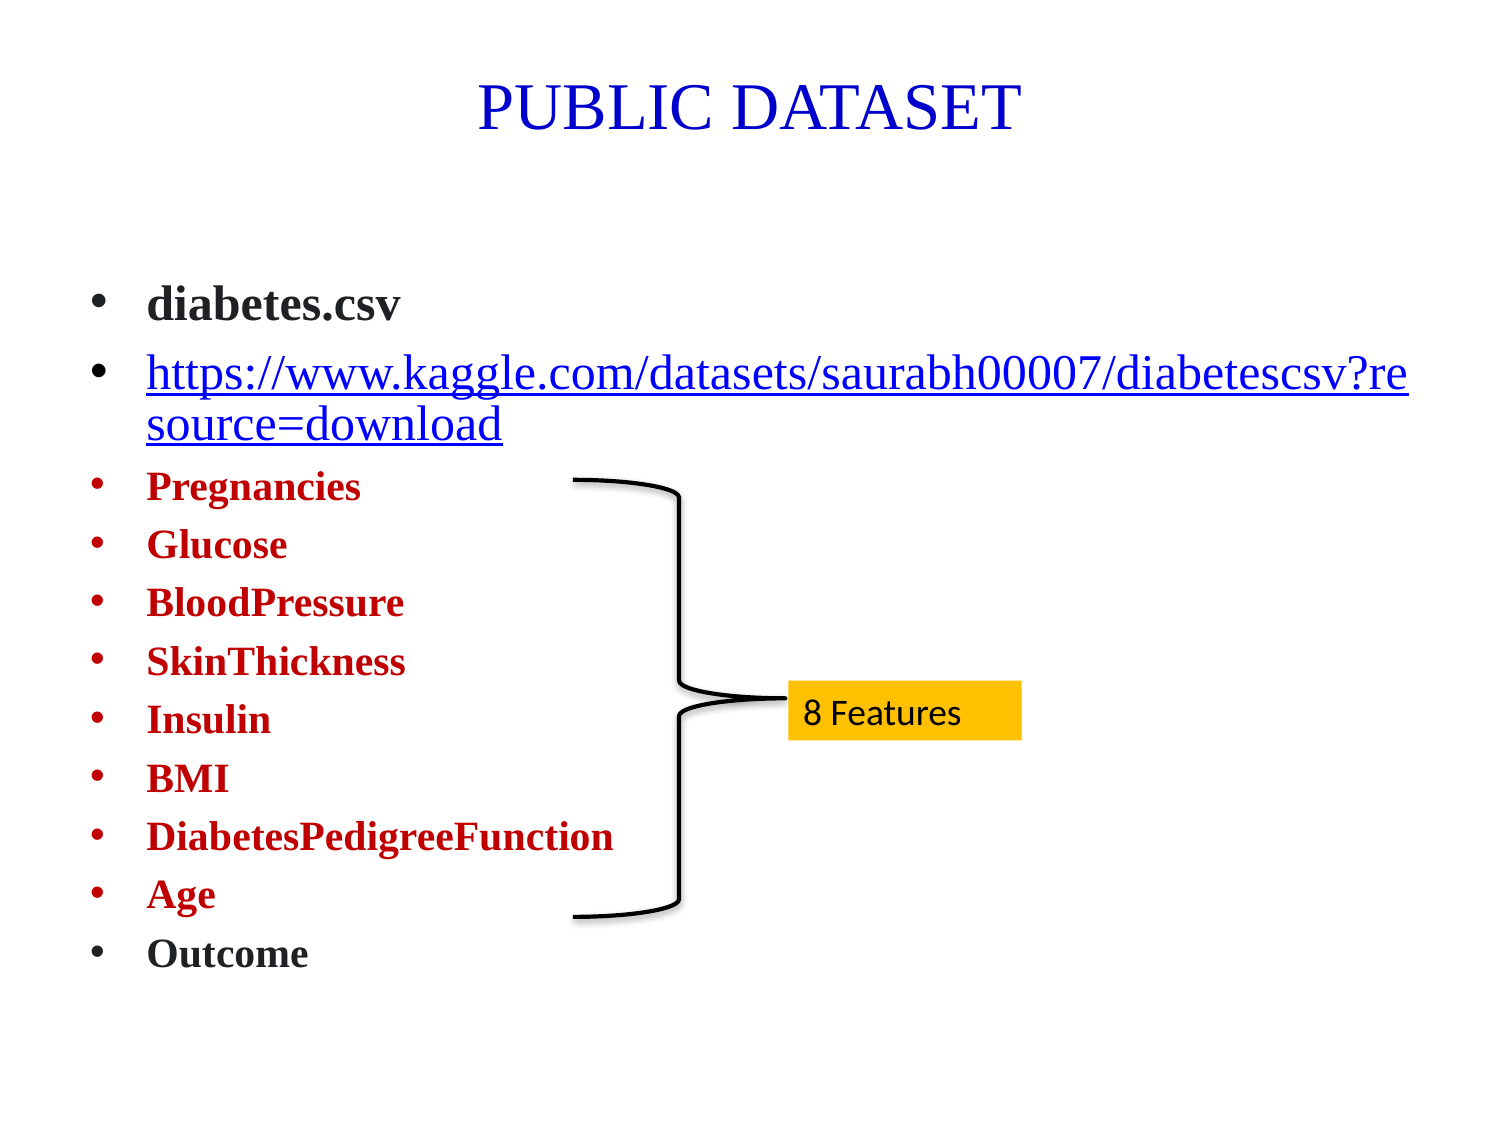

# PUBLIC DATASET
diabetes.csv
https://www.kaggle.com/datasets/saurabh00007/diabetescsv?resource=download
Pregnancies
Glucose
BloodPressure
SkinThickness
Insulin
BMI
DiabetesPedigreeFunction
Age
Outcome

8 Features